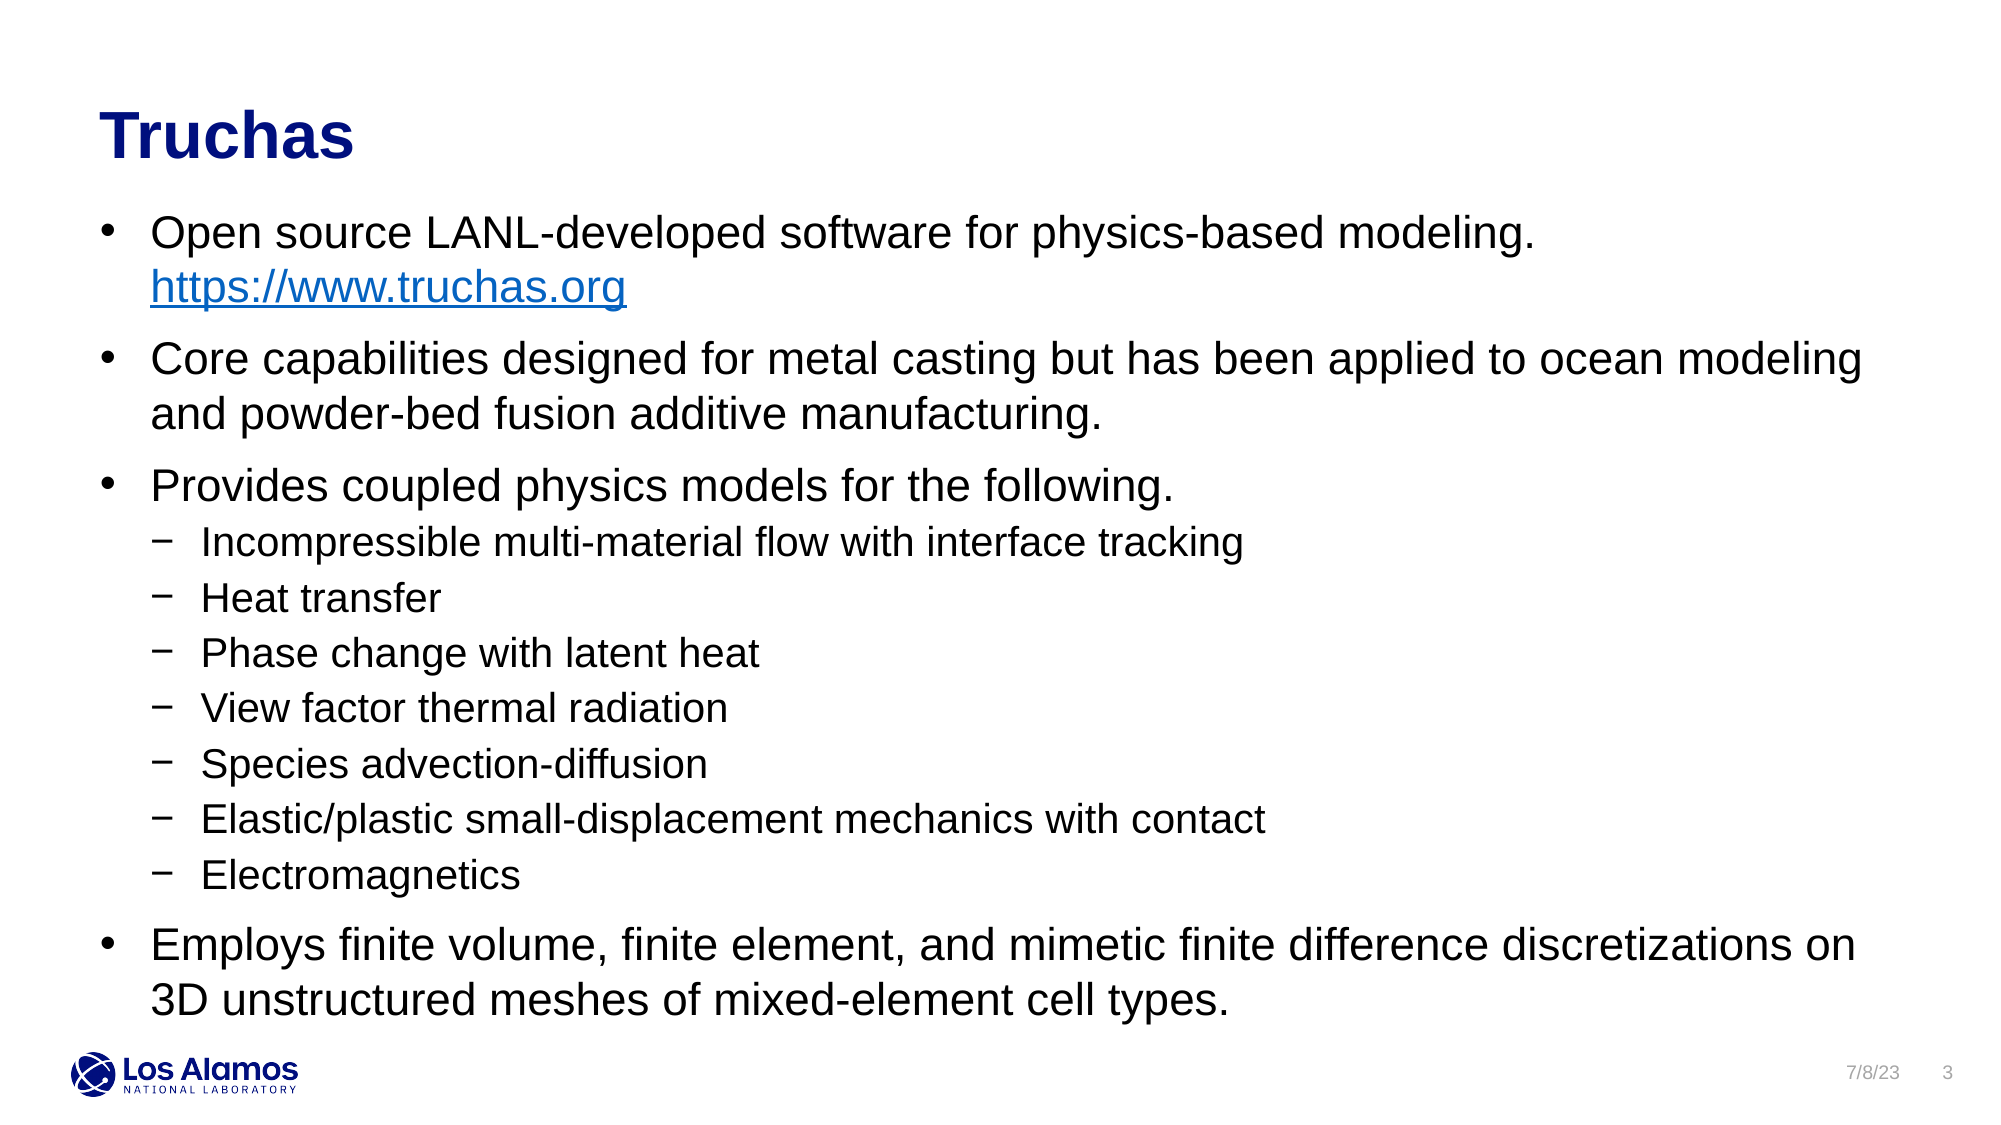

Truchas
Open source LANL-developed software for physics-based modeling. https://www.truchas.org
Core capabilities designed for metal casting but has been applied to ocean modeling and powder-bed fusion additive manufacturing.
Provides coupled physics models for the following.
Incompressible multi-material flow with interface tracking
Heat transfer
Phase change with latent heat
View factor thermal radiation
Species advection-diffusion
Elastic/plastic small-displacement mechanics with contact
Electromagnetics
Employs finite volume, finite element, and mimetic finite difference discretizations on 3D unstructured meshes of mixed-element cell types.